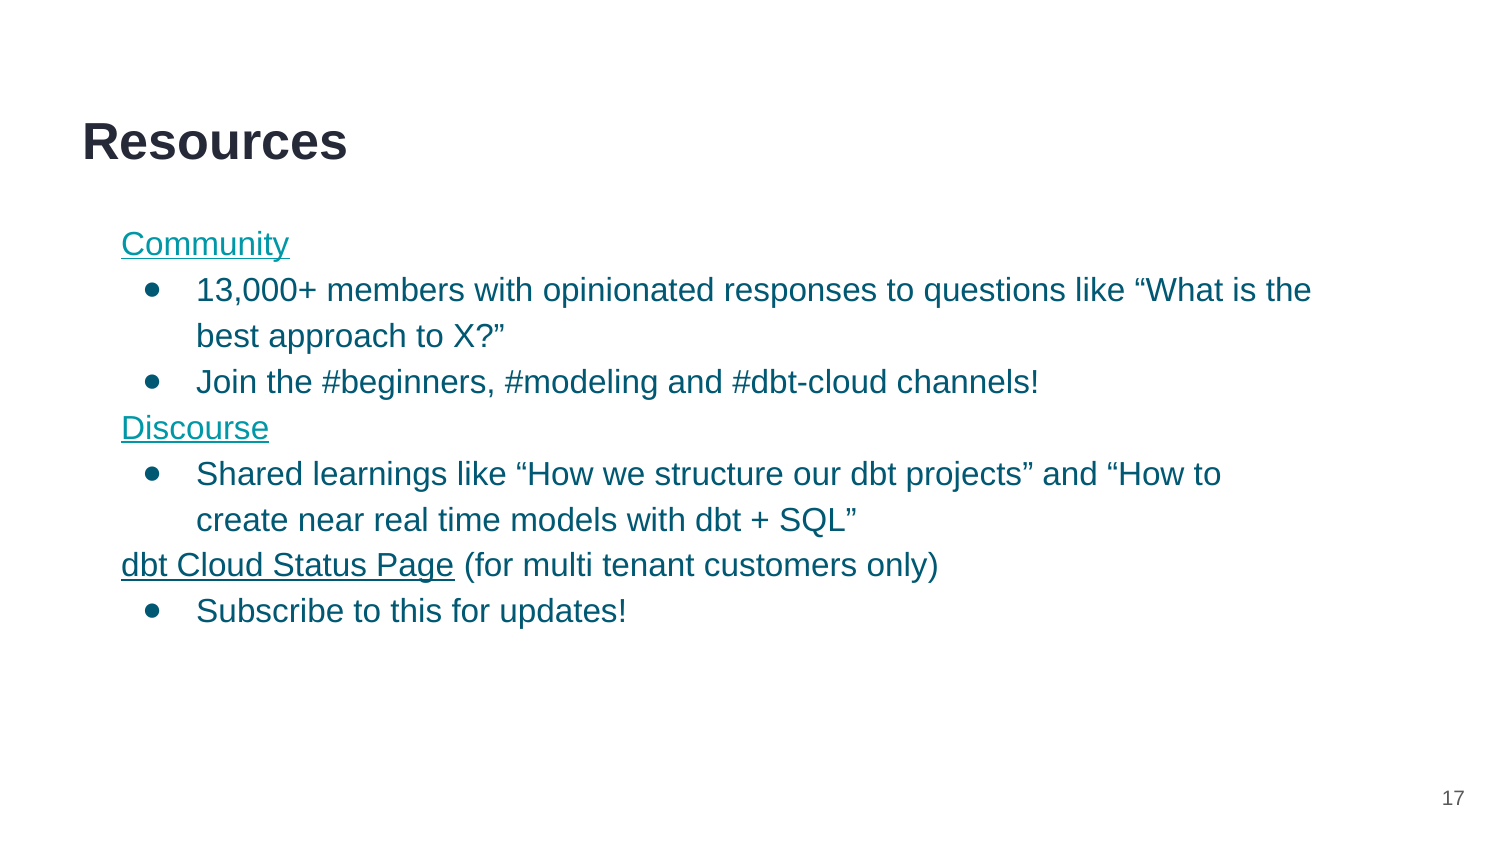

Resources

Community
13,000+ members with opinionated responses to questions like “What is the best approach to X?”
Join the #beginners, #modeling and #dbt-cloud channels!
Discourse
Shared learnings like “How we structure our dbt projects” and “How to create near real time models with dbt + SQL”
dbt Cloud Status Page (for multi tenant customers only)
Subscribe to this for updates!

17